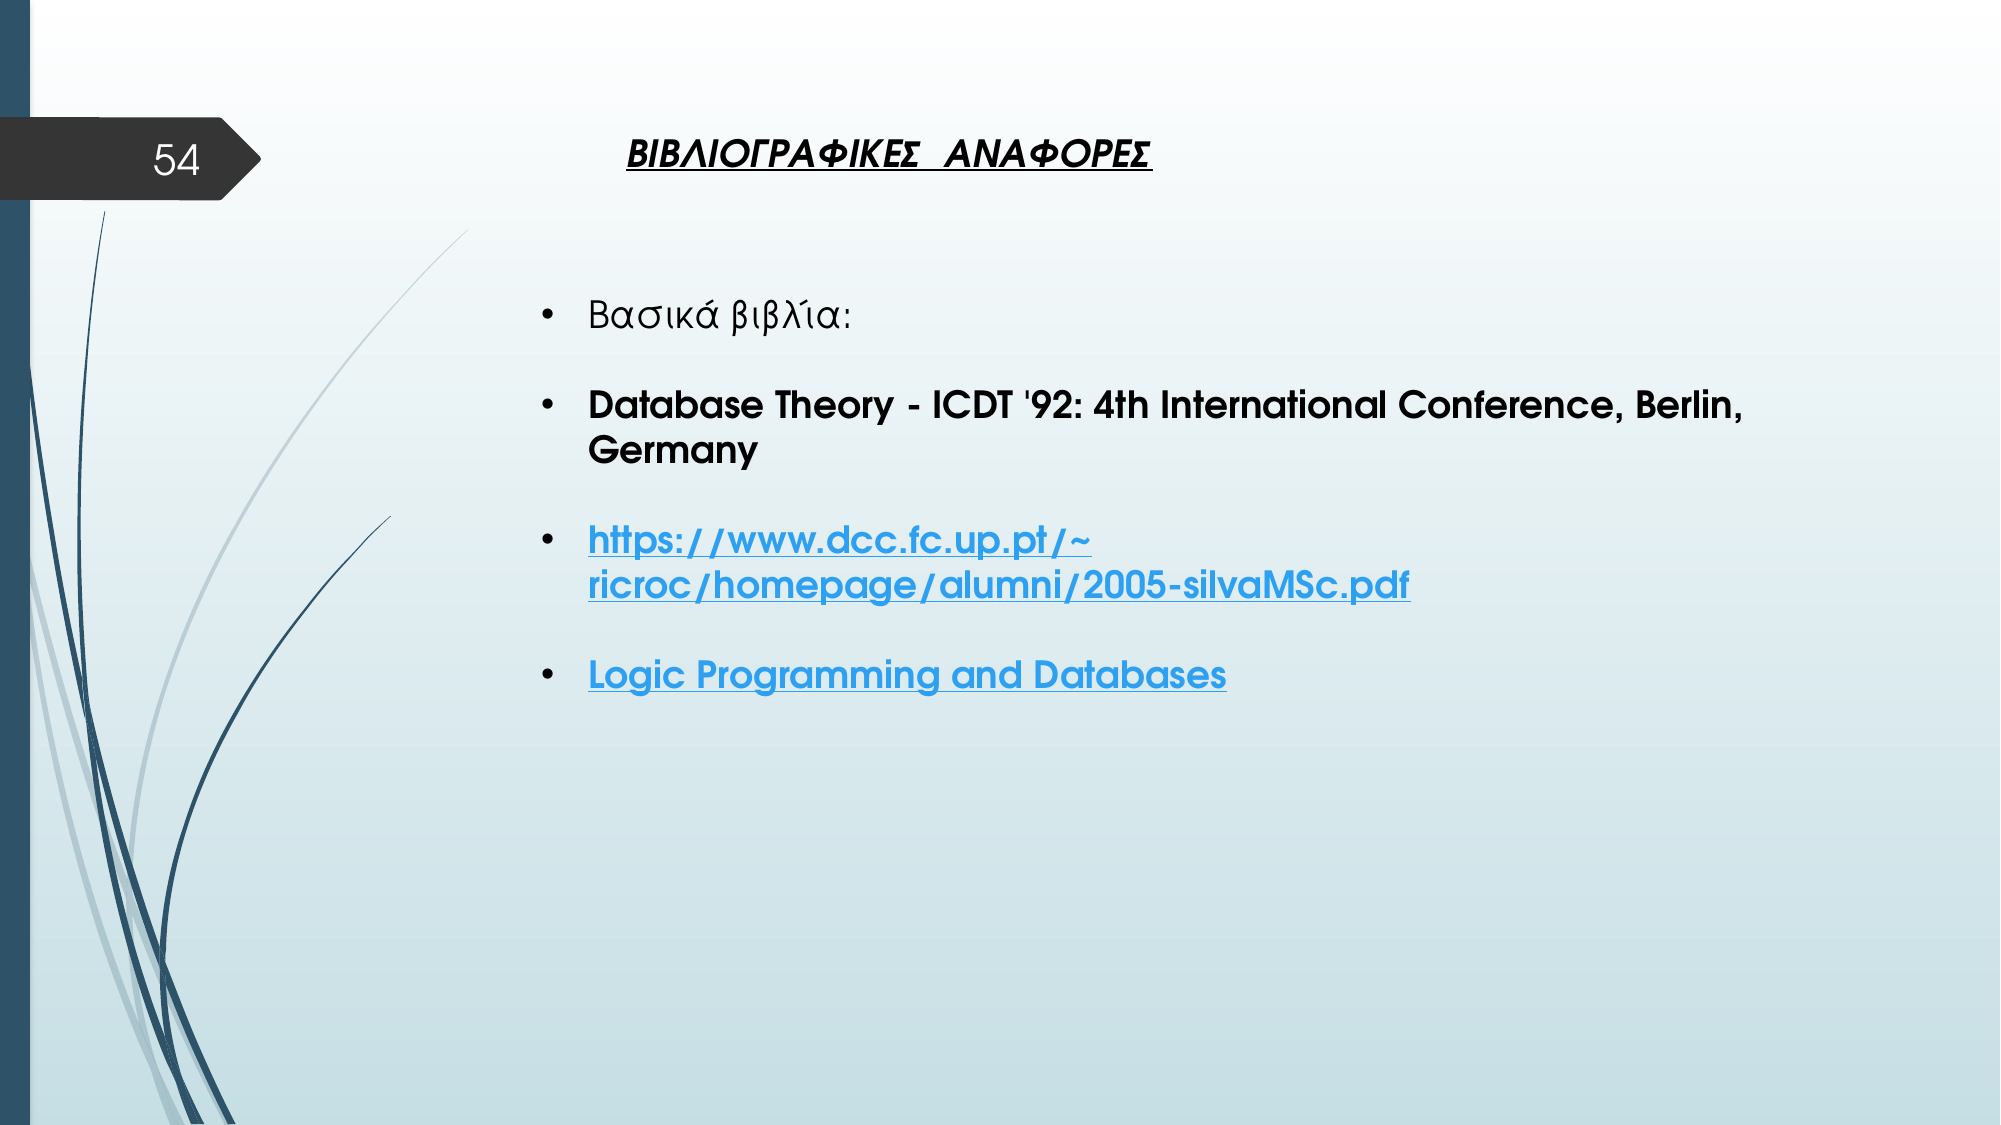

ΒΙΒΛΙΟΓΡΑΦΙΚΕΣ  ΑΝΑΦΟΡΕΣ

54

Βασικά βιβλία:

Database Theory - ICDT '92: 4th International Conference, Berlin, Germany

https://www.dcc.fc.up.pt/~ricroc/homepage/alumni/2005-silvaMSc.pdf

Logic Programming and Databases